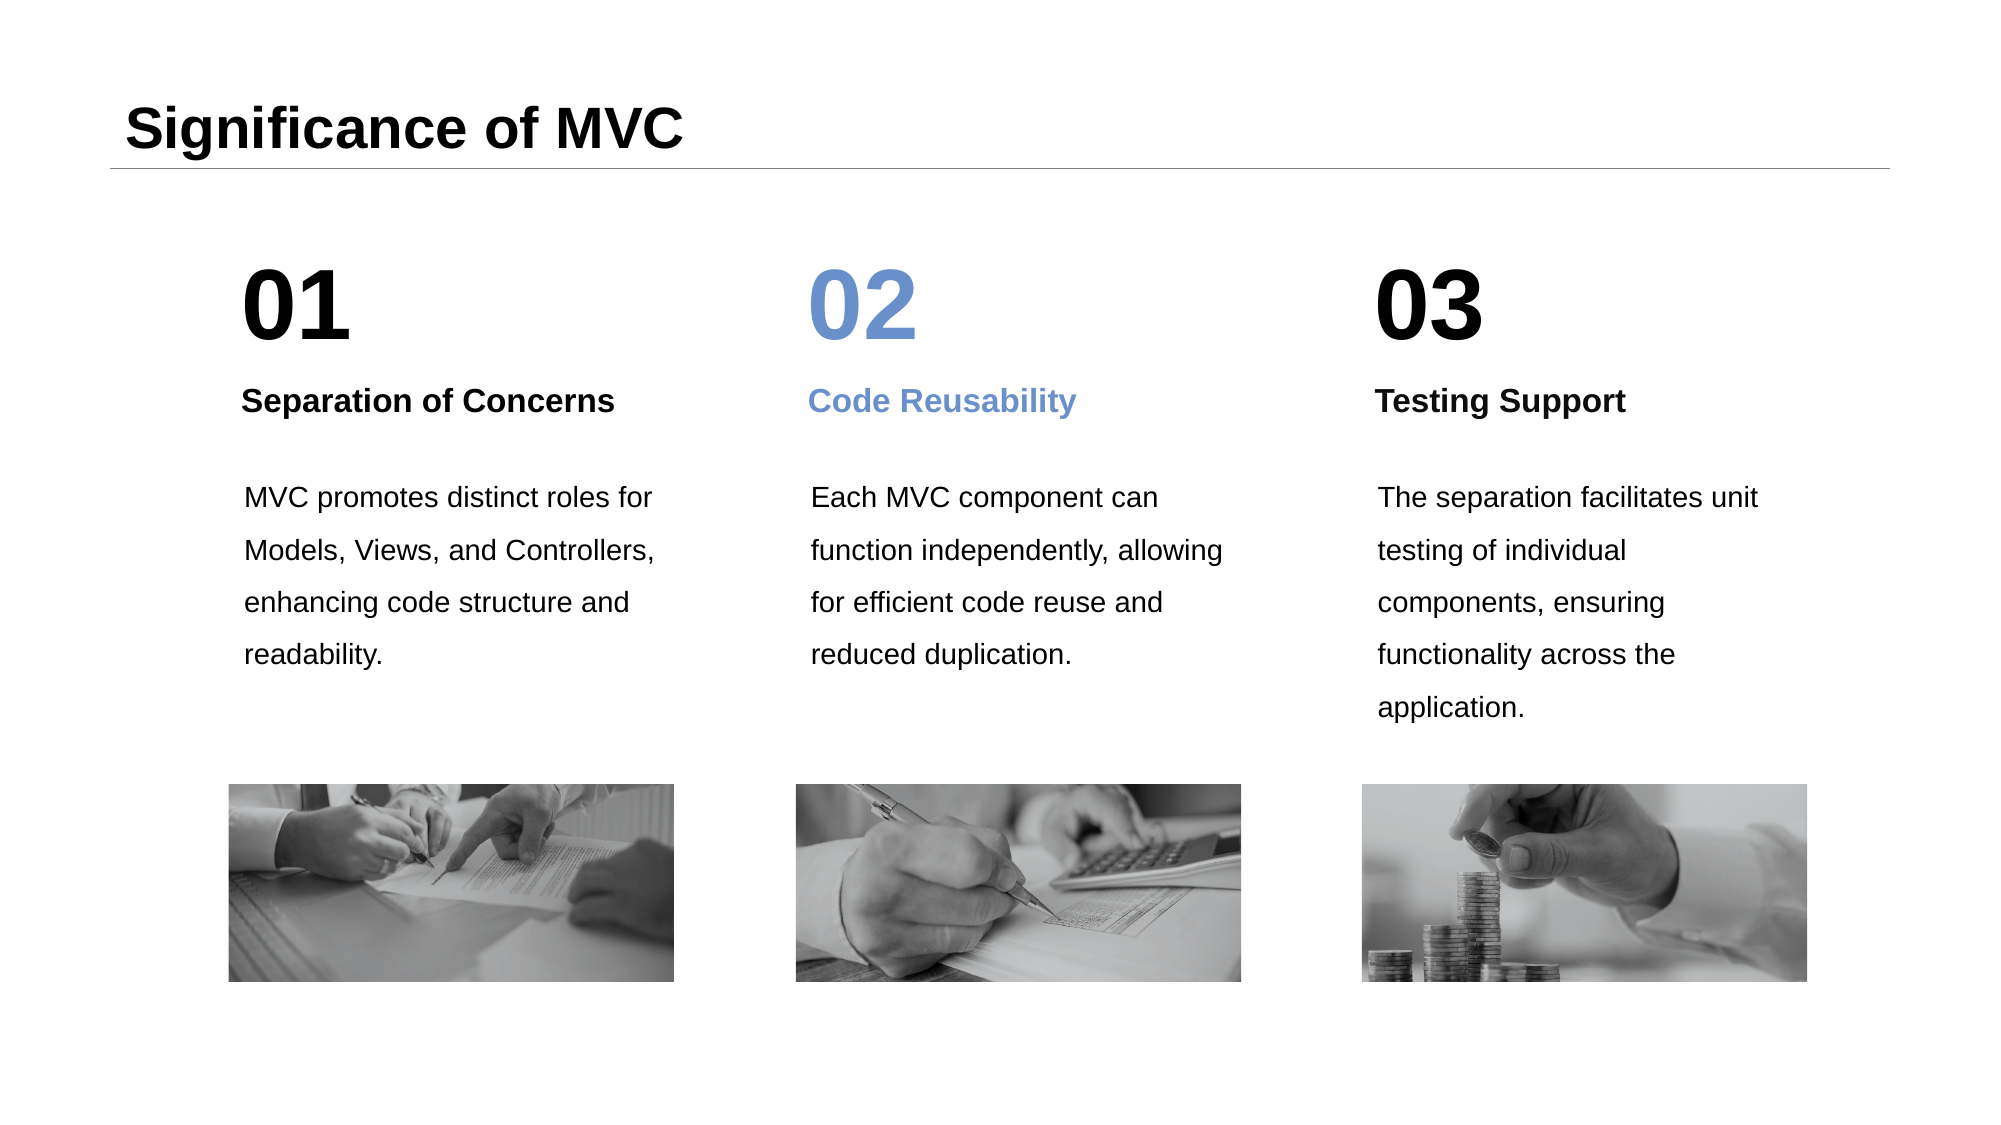

# Significance of MVC
01
02
03
Separation of Concerns
Code Reusability
Testing Support
MVC promotes distinct roles for Models, Views, and Controllers, enhancing code structure and readability.
Each MVC component can function independently, allowing for efficient code reuse and reduced duplication.
The separation facilitates unit testing of individual components, ensuring functionality across the application.